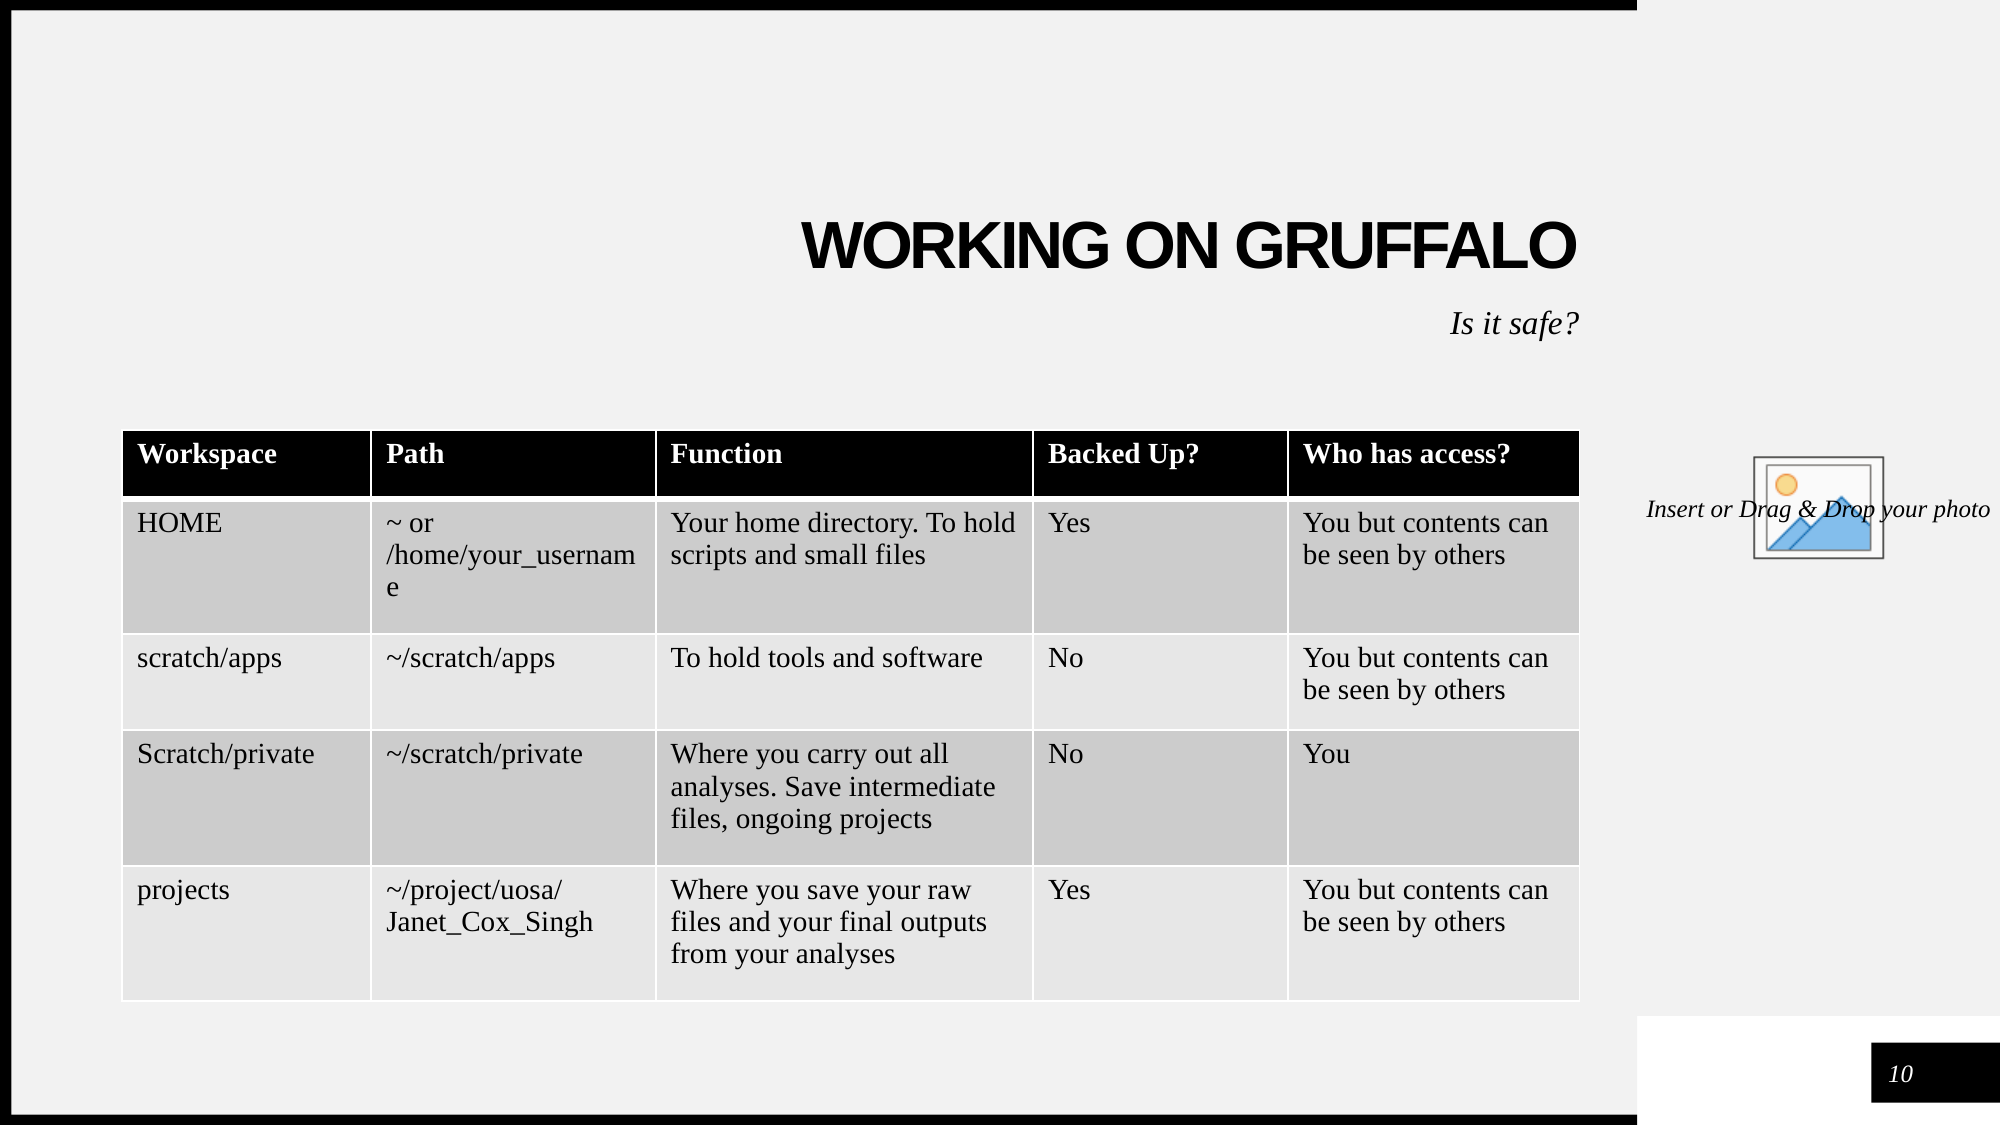

# WORKING ON GRUFFALO
Is it safe?
| Workspace | Path | Function | Backed Up? | Who has access? |
| --- | --- | --- | --- | --- |
| HOME | ~ or /home/your\_username | Your home directory. To hold scripts and small files | Yes | You but contents can be seen by others |
| scratch/apps | ~/scratch/apps | To hold tools and software | No | You but contents can be seen by others |
| Scratch/private | ~/scratch/private | Where you carry out all analyses. Save intermediate files, ongoing projects | No | You |
| projects | ~/project/uosa/Janet\_Cox\_Singh | Where you save your raw files and your final outputs from your analyses | Yes | You but contents can be seen by others |
10